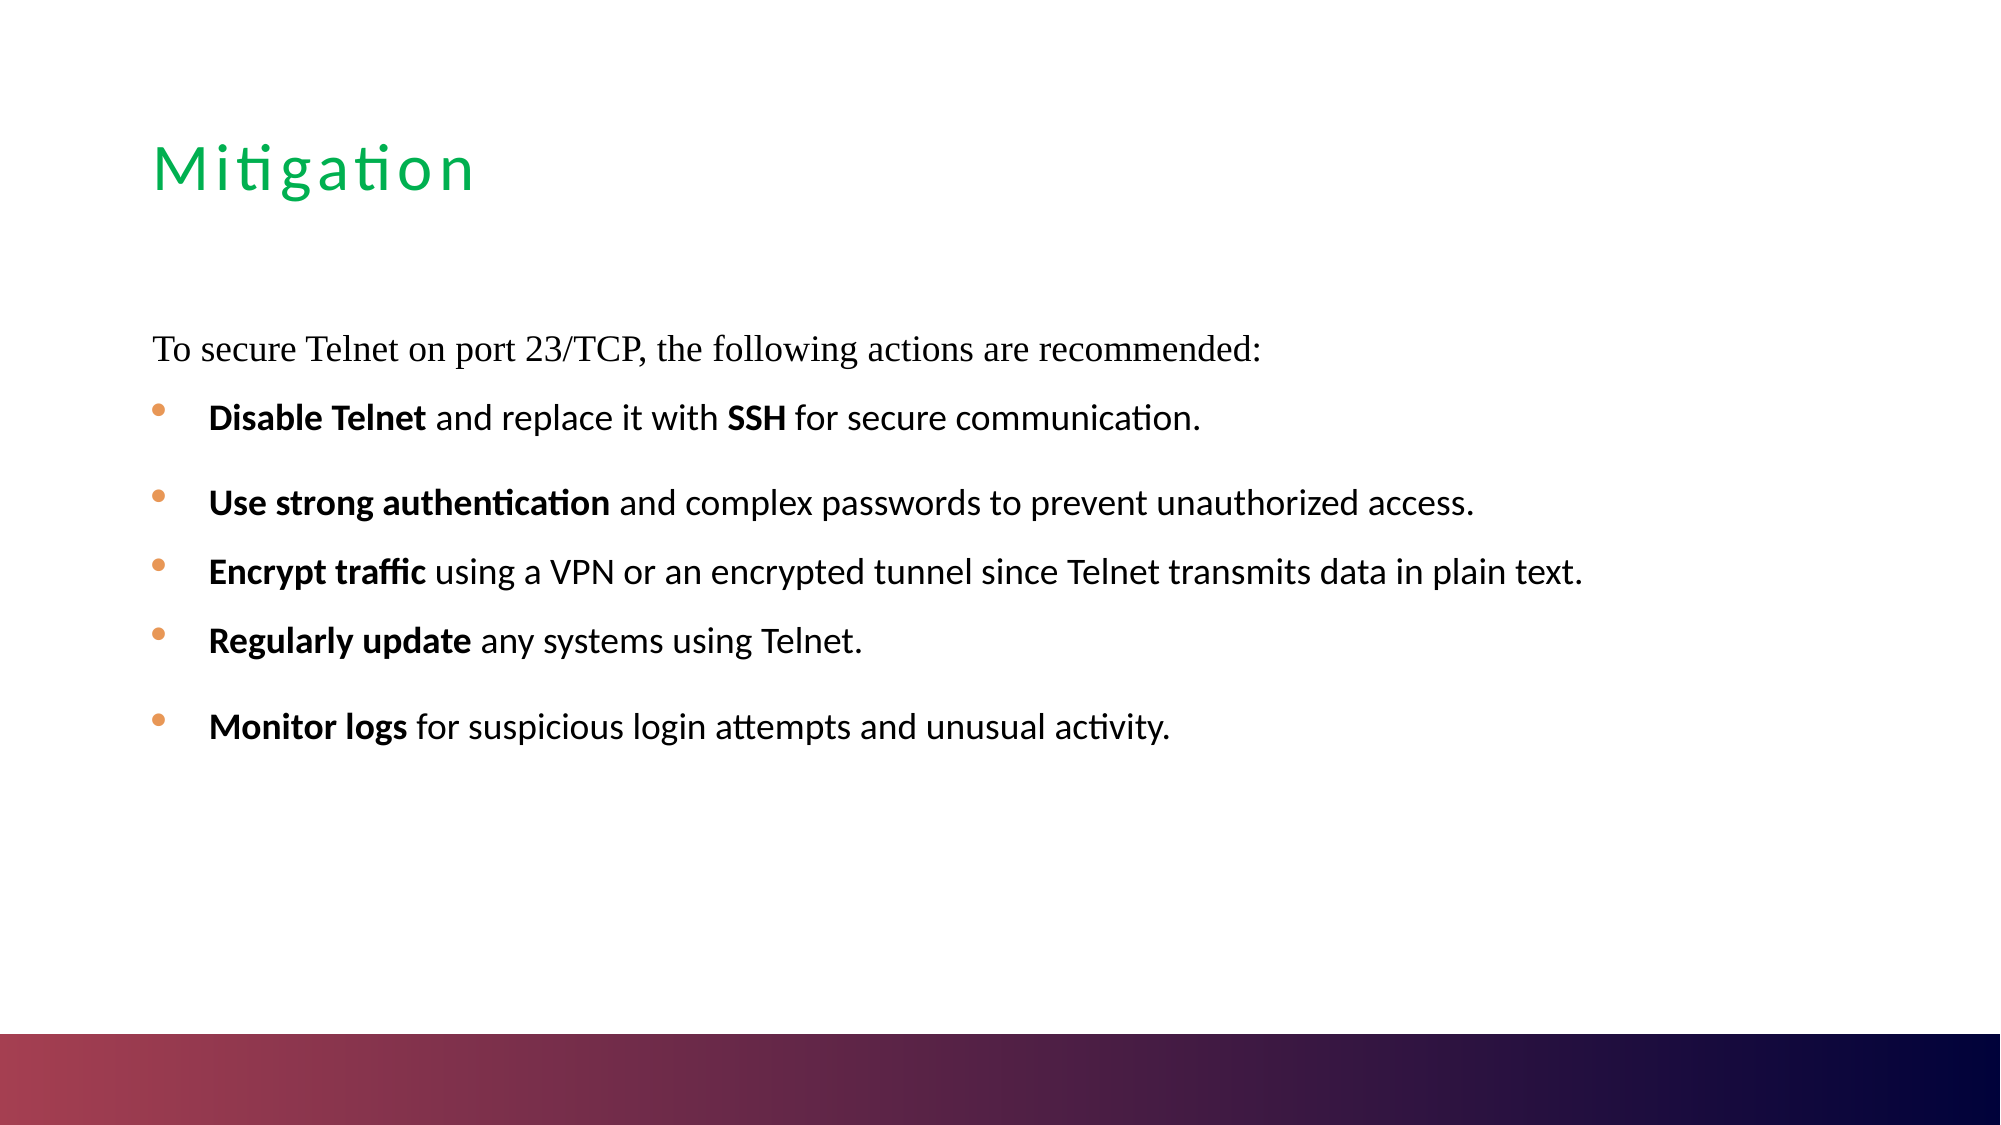

# Mitigation
To secure Telnet on port 23/TCP, the following actions are recommended:
Disable Telnet and replace it with SSH for secure communication.
Use strong authentication and complex passwords to prevent unauthorized access.
Encrypt traffic using a VPN or an encrypted tunnel since Telnet transmits data in plain text.
Regularly update any systems using Telnet.
Monitor logs for suspicious login attempts and unusual activity.